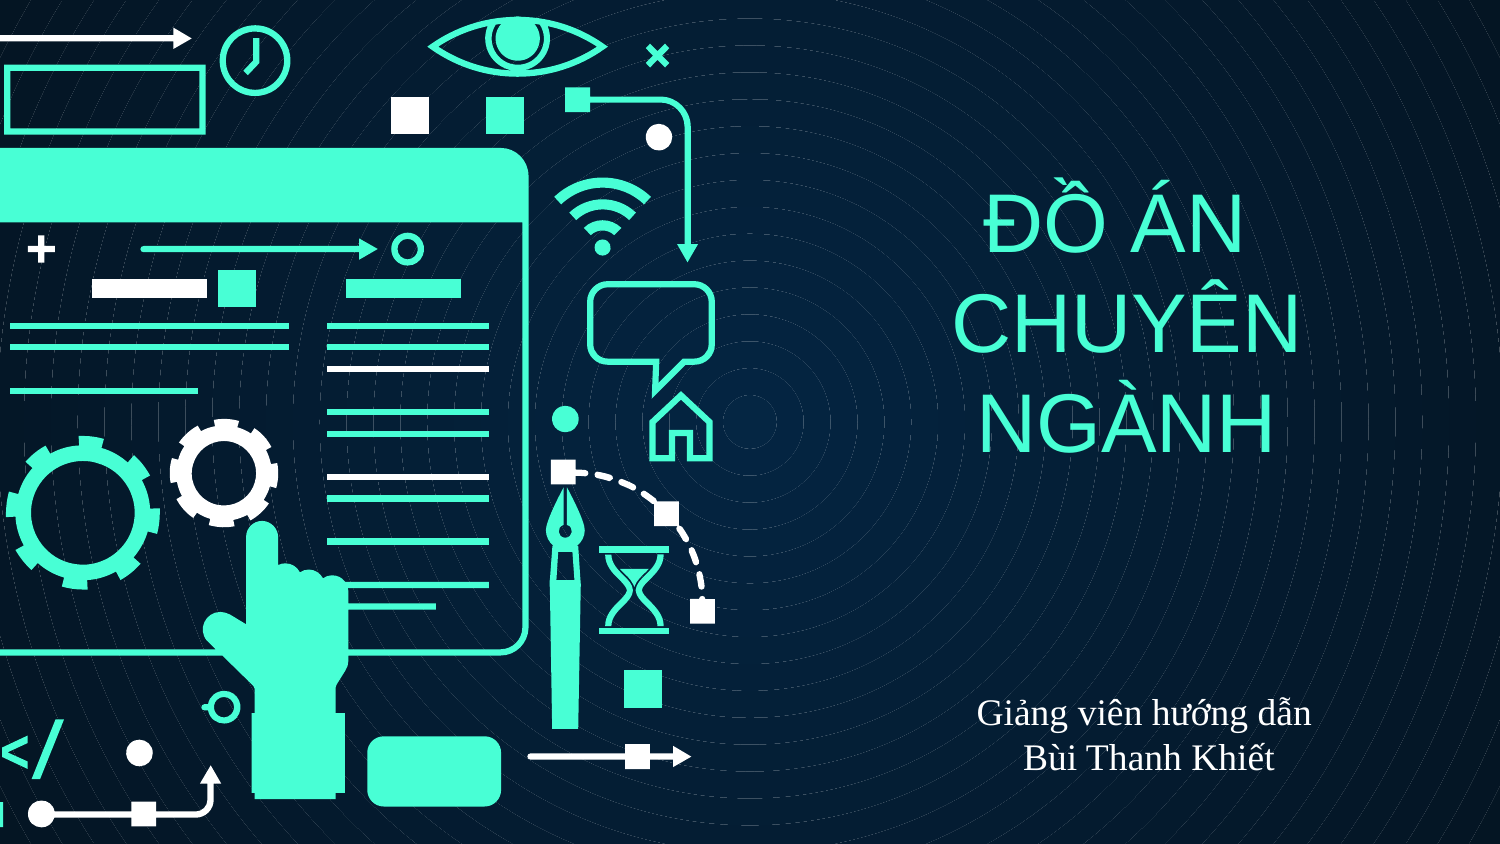

# ĐỒ ÁN CHUYÊN NGÀNH

Giảng viên hướng dẫn
 Bùi Thanh Khiết